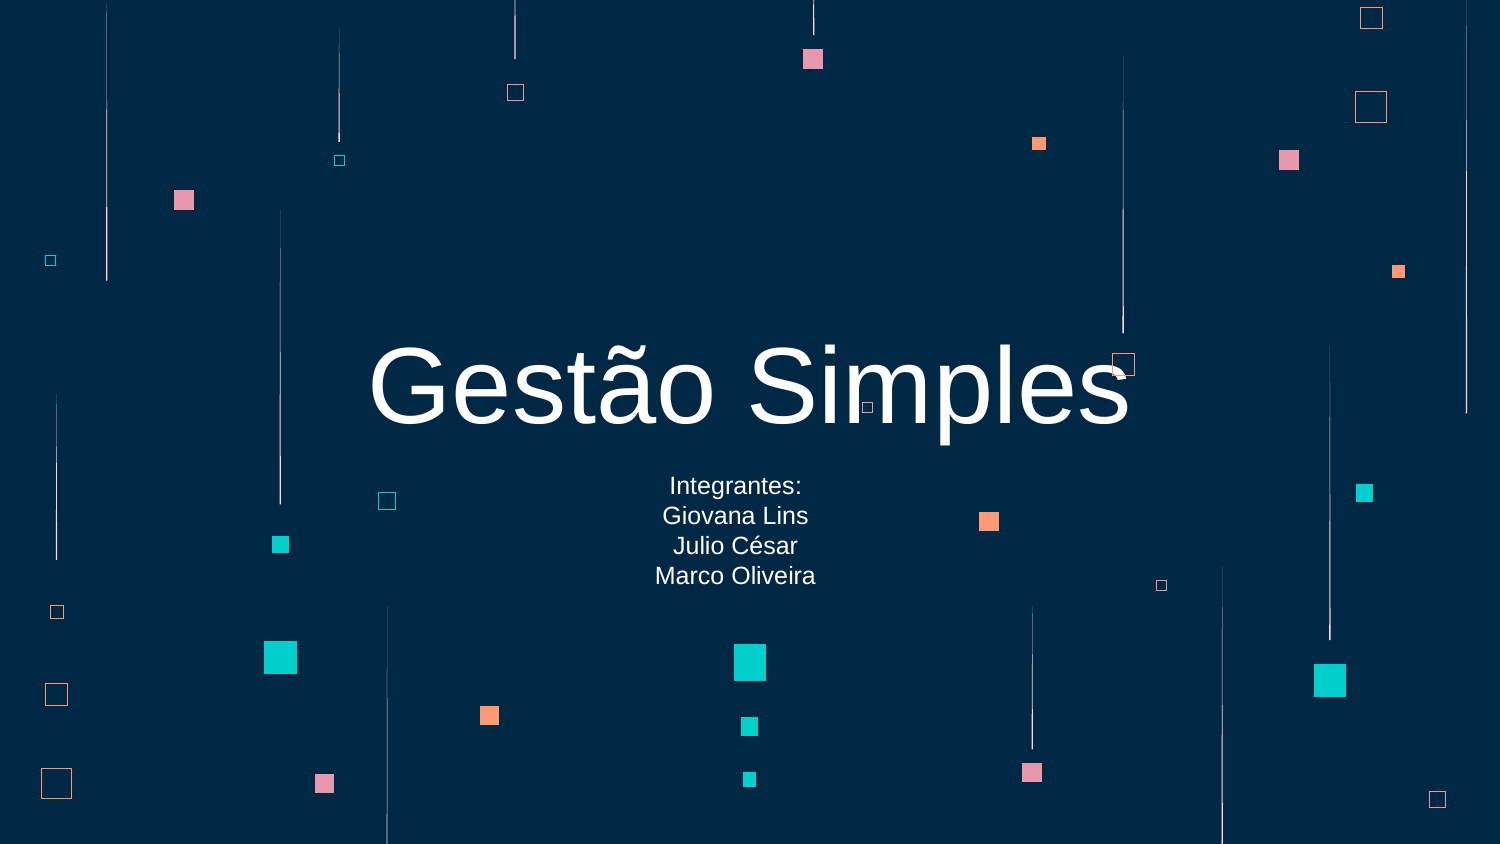

# Gestão Simples

Integrantes:
Giovana Lins
Julio César
Marco Oliveira